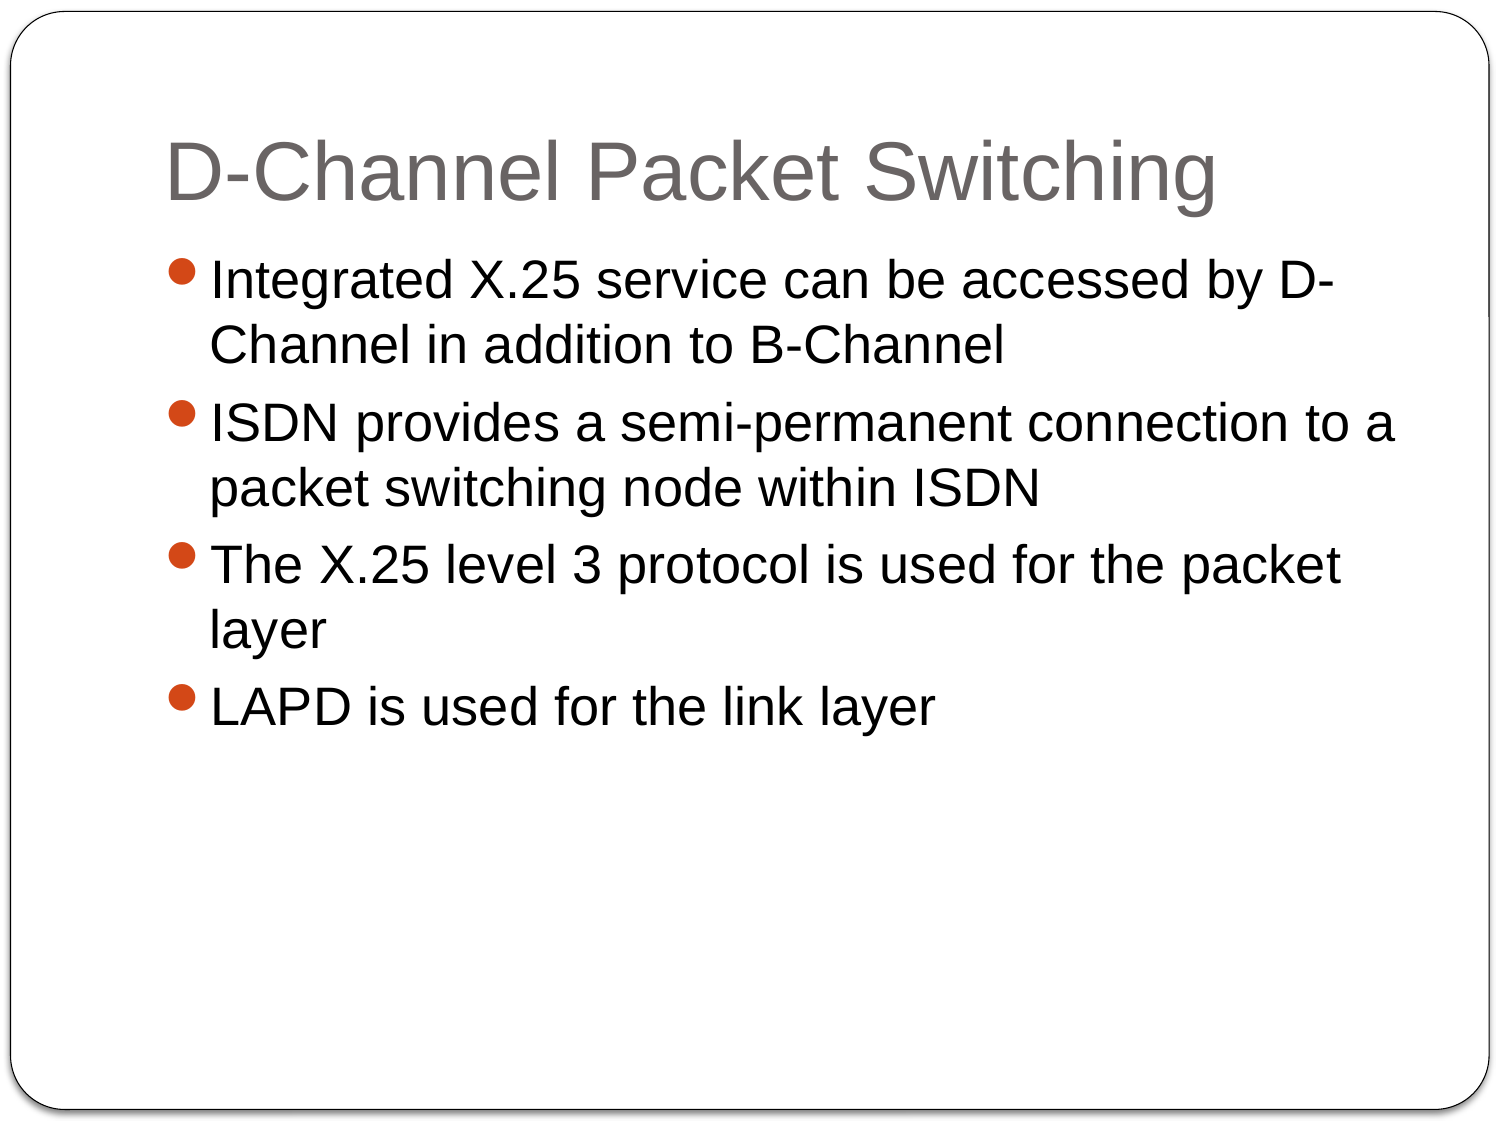

# D-Channel Packet Switching
Integrated X.25 service can be accessed by D-Channel in addition to B-Channel
ISDN provides a semi-permanent connection to a packet switching node within ISDN
The X.25 level 3 protocol is used for the packet layer
LAPD is used for the link layer
234